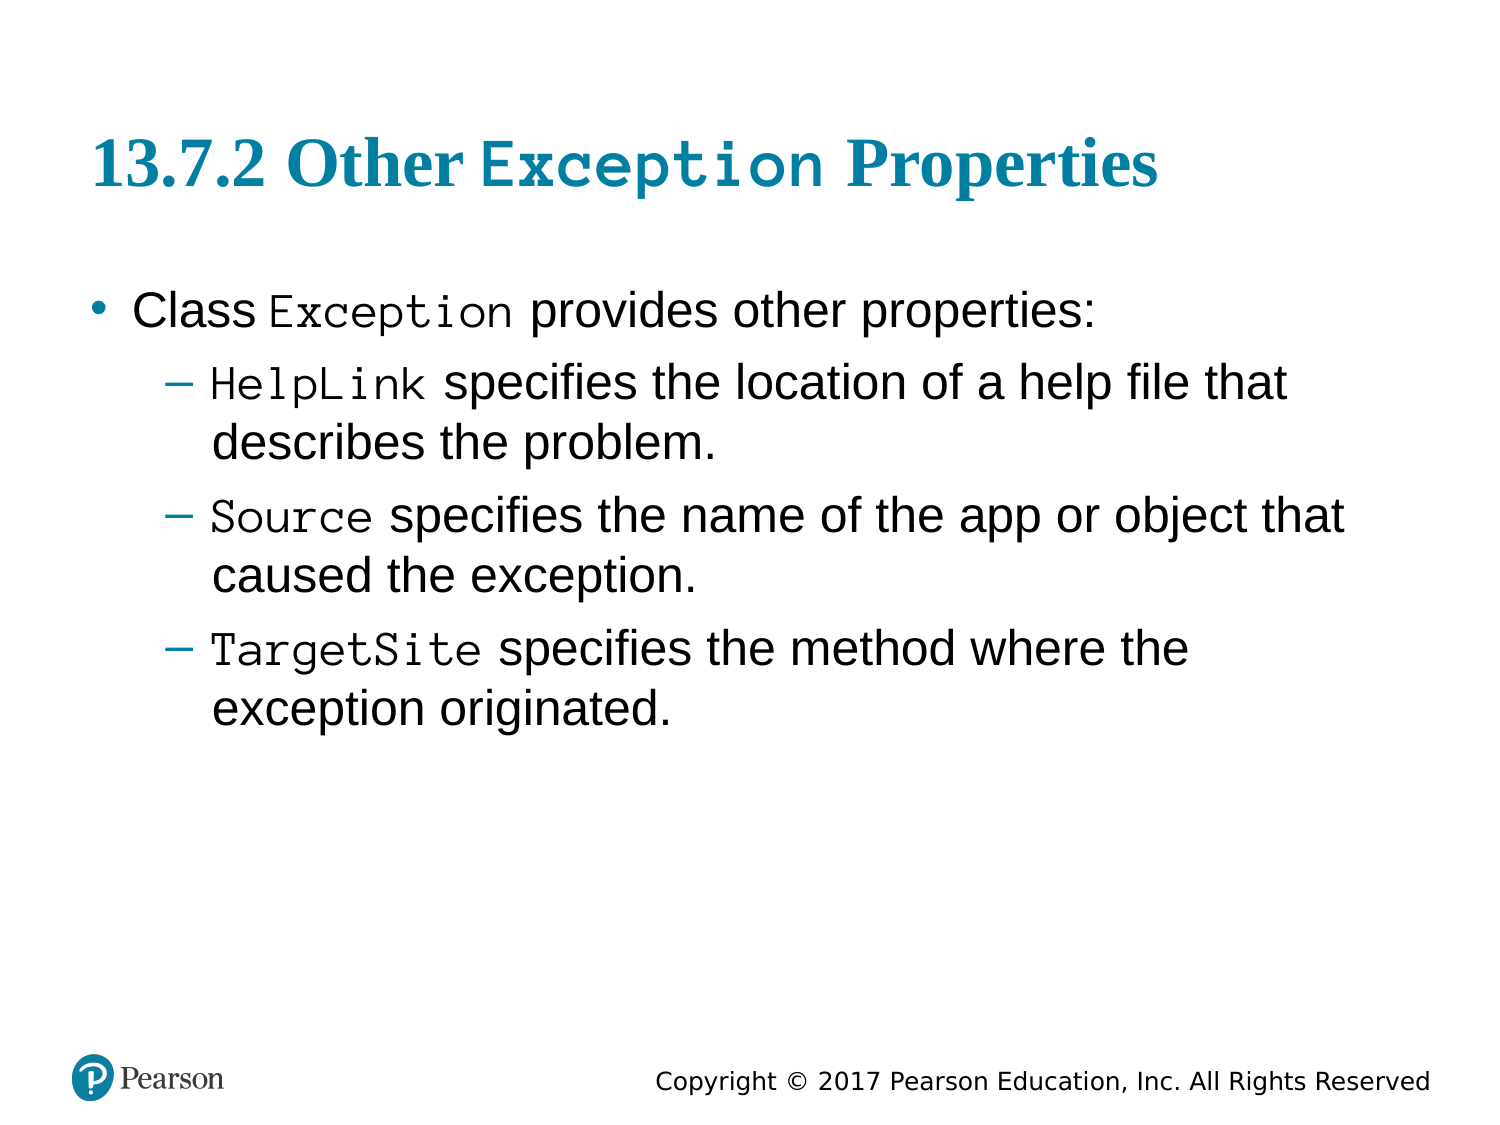

# 13.7.2 Other Exception Properties
Class Exception provides other properties:
HelpLink specifies the location of a help file that describes the problem.
Source specifies the name of the app or object that caused the exception.
TargetSite specifies the method where the exception originated.